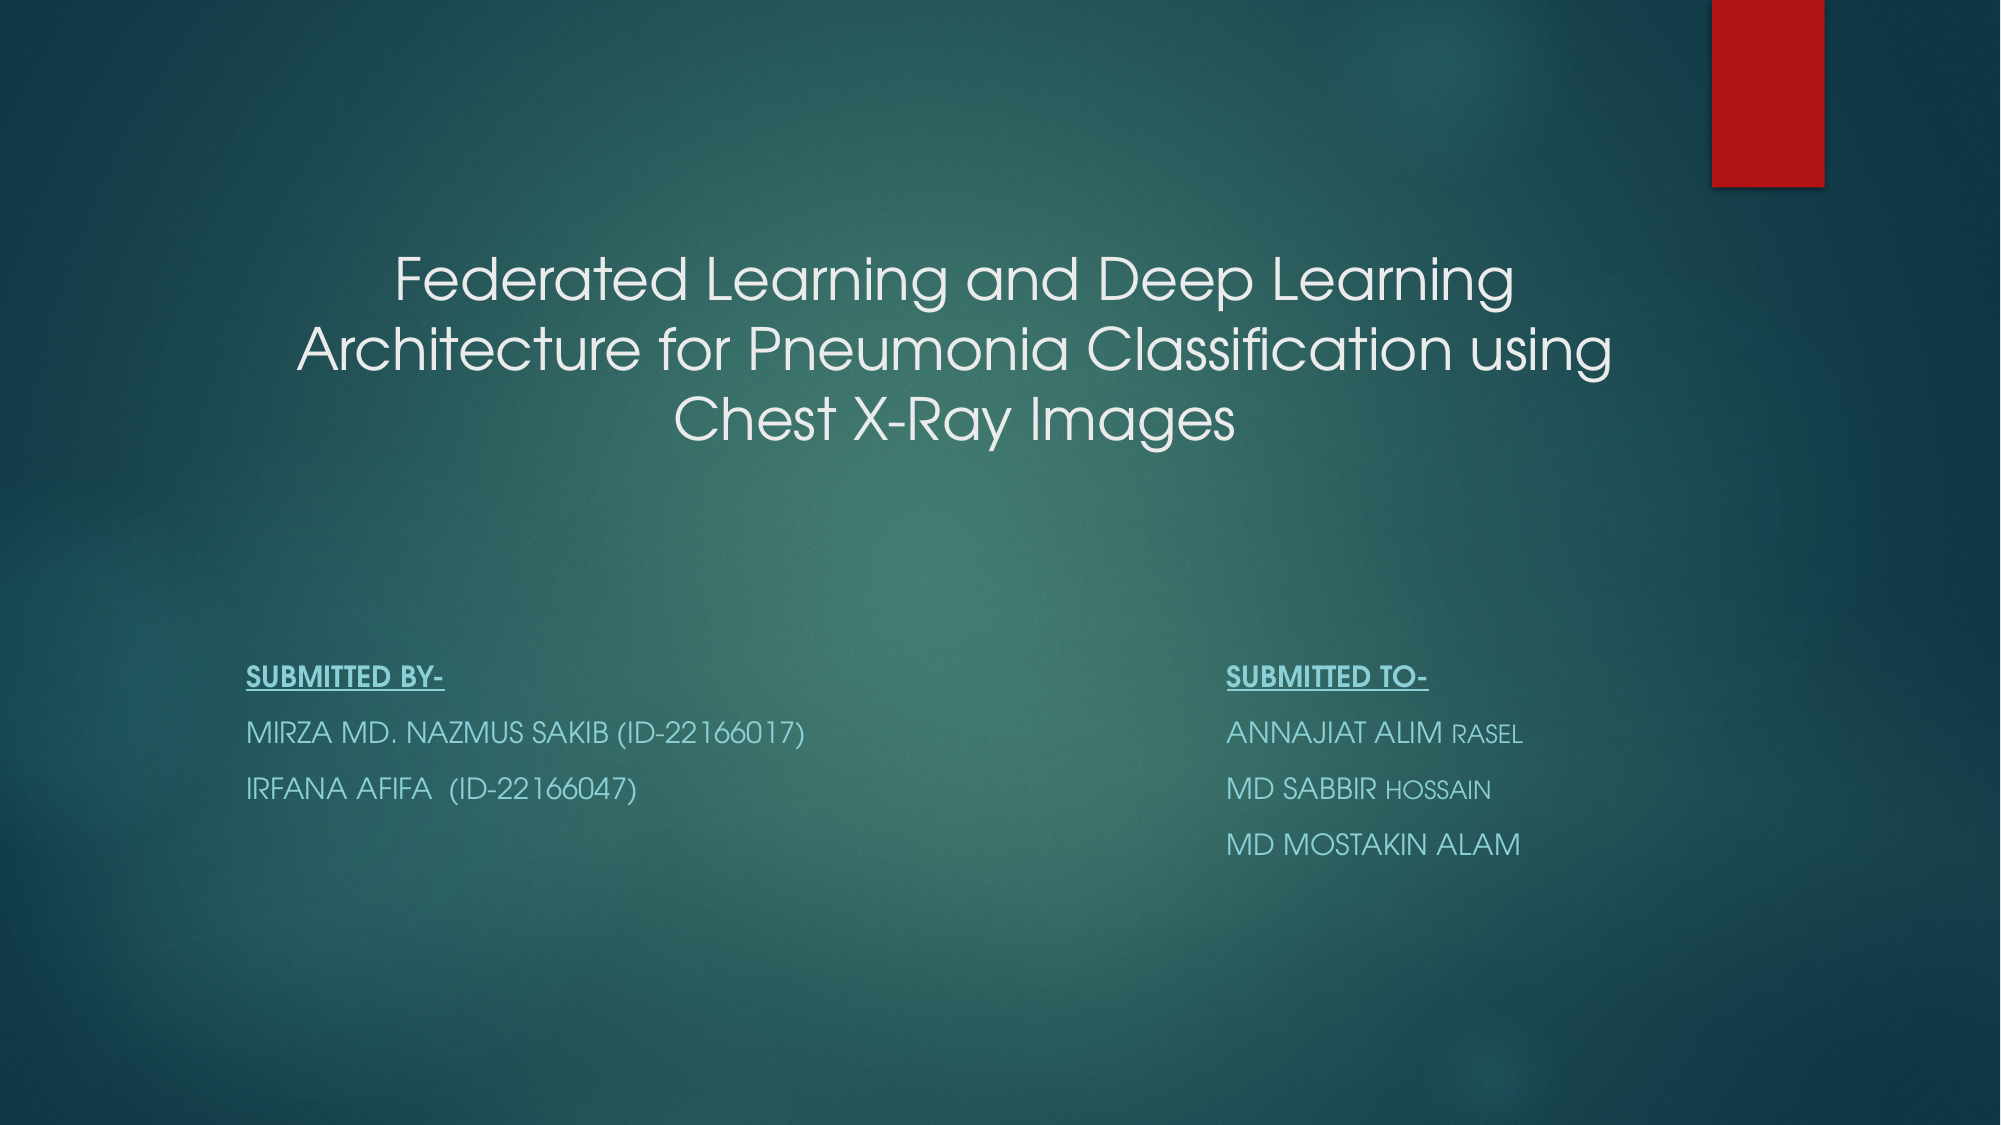

# Federated Learning and Deep Learning Architecture for Pneumonia Classification using Chest X-Ray Images
Submitted by-
Mirza Md. Nazmus Sakib (ID-22166017)
Irfana Afifa  (ID-22166047)
Submitted to-
Annajiat Alim Rasel
Md Sabbir Hossain
Md Mostakin Alam